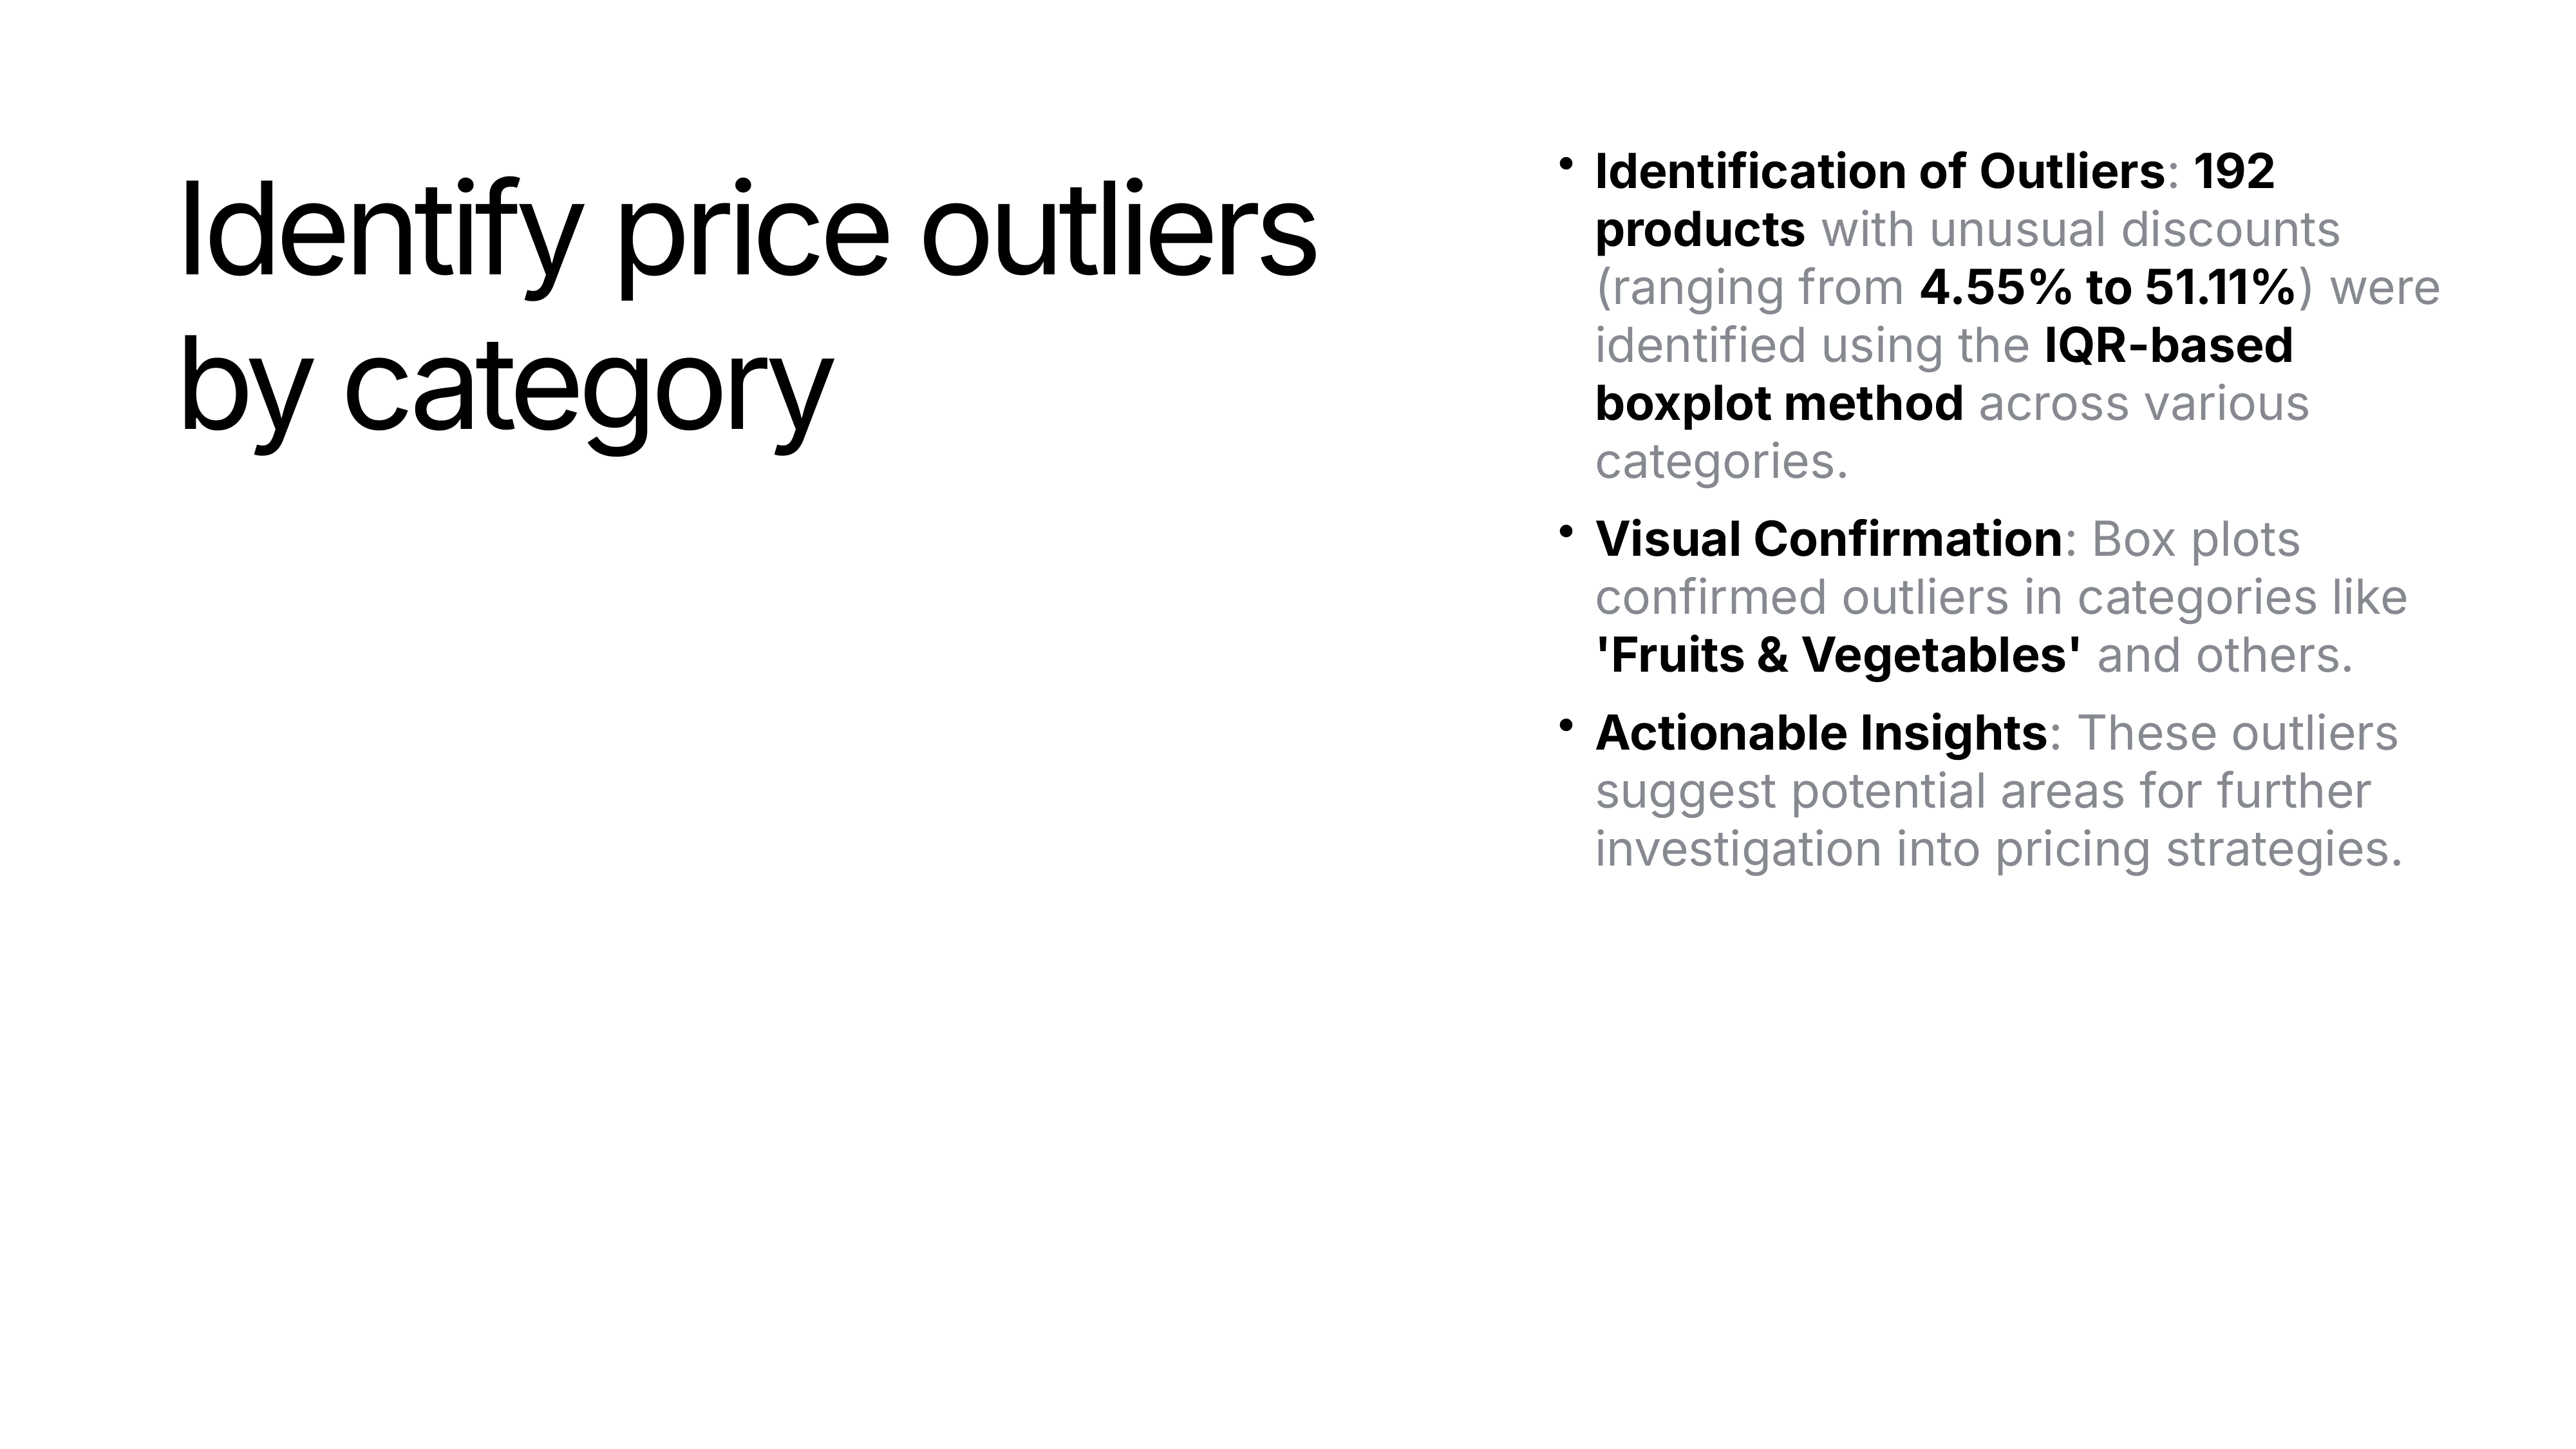

Identification of Outliers: 192 products with unusual discounts (ranging from 4.55% to 51.11%) were identified using the IQR-based boxplot method across various categories.
Visual Confirmation: Box plots confirmed outliers in categories like 'Fruits & Vegetables' and others.
Actionable Insights: These outliers suggest potential areas for further investigation into pricing strategies.
Identify price outliers by category